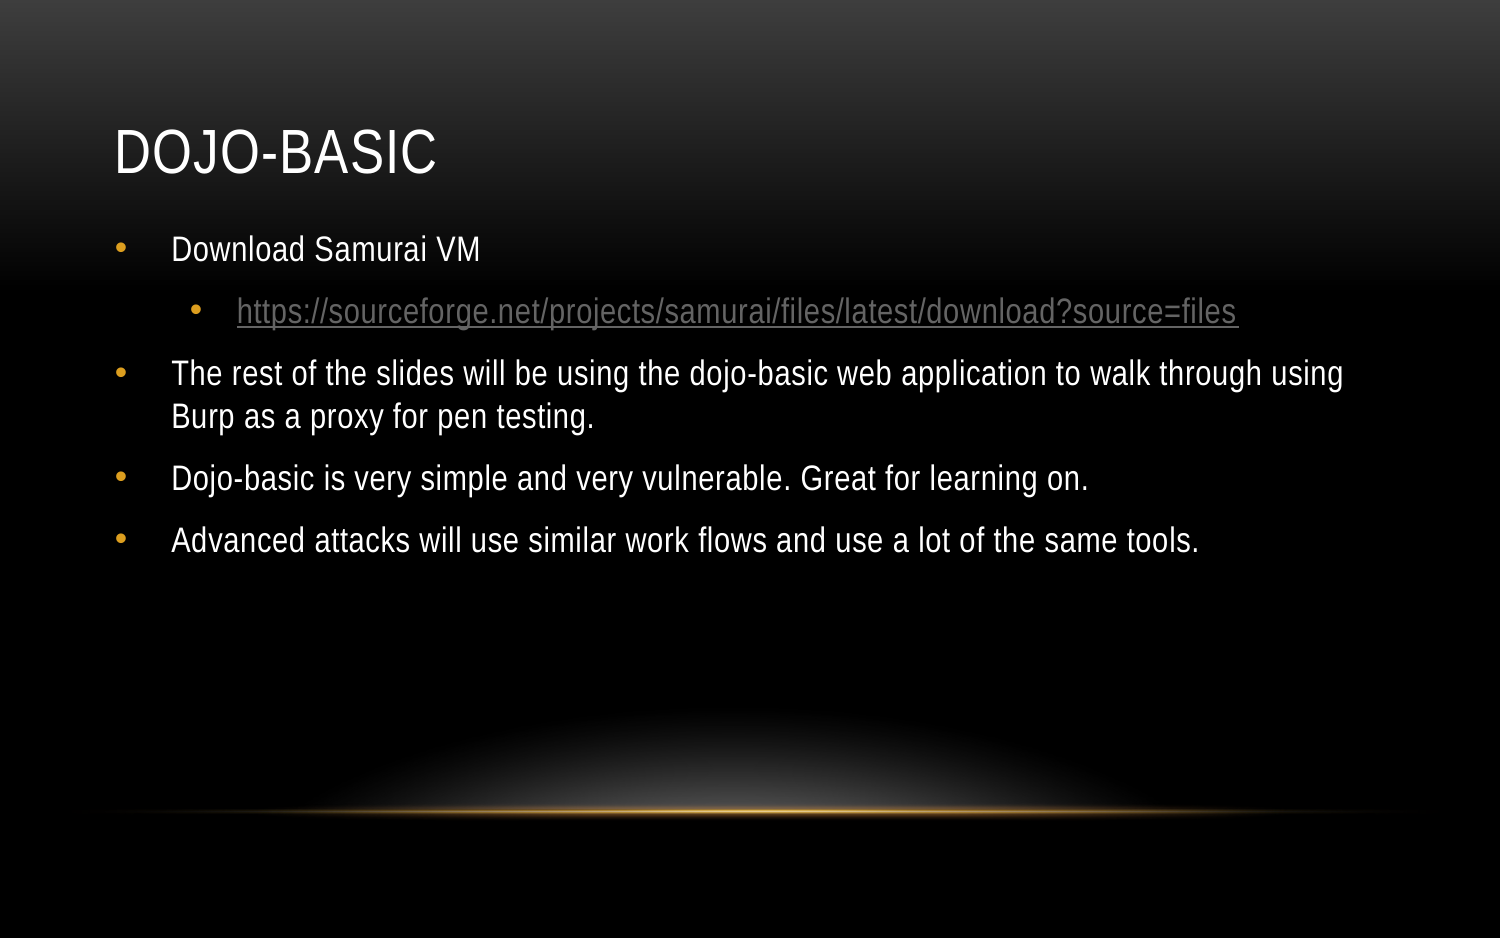

# Dojo-Basic
Download Samurai VM
https://sourceforge.net/projects/samurai/files/latest/download?source=files
The rest of the slides will be using the dojo-basic web application to walk through using Burp as a proxy for pen testing.
Dojo-basic is very simple and very vulnerable. Great for learning on.
Advanced attacks will use similar work flows and use a lot of the same tools.